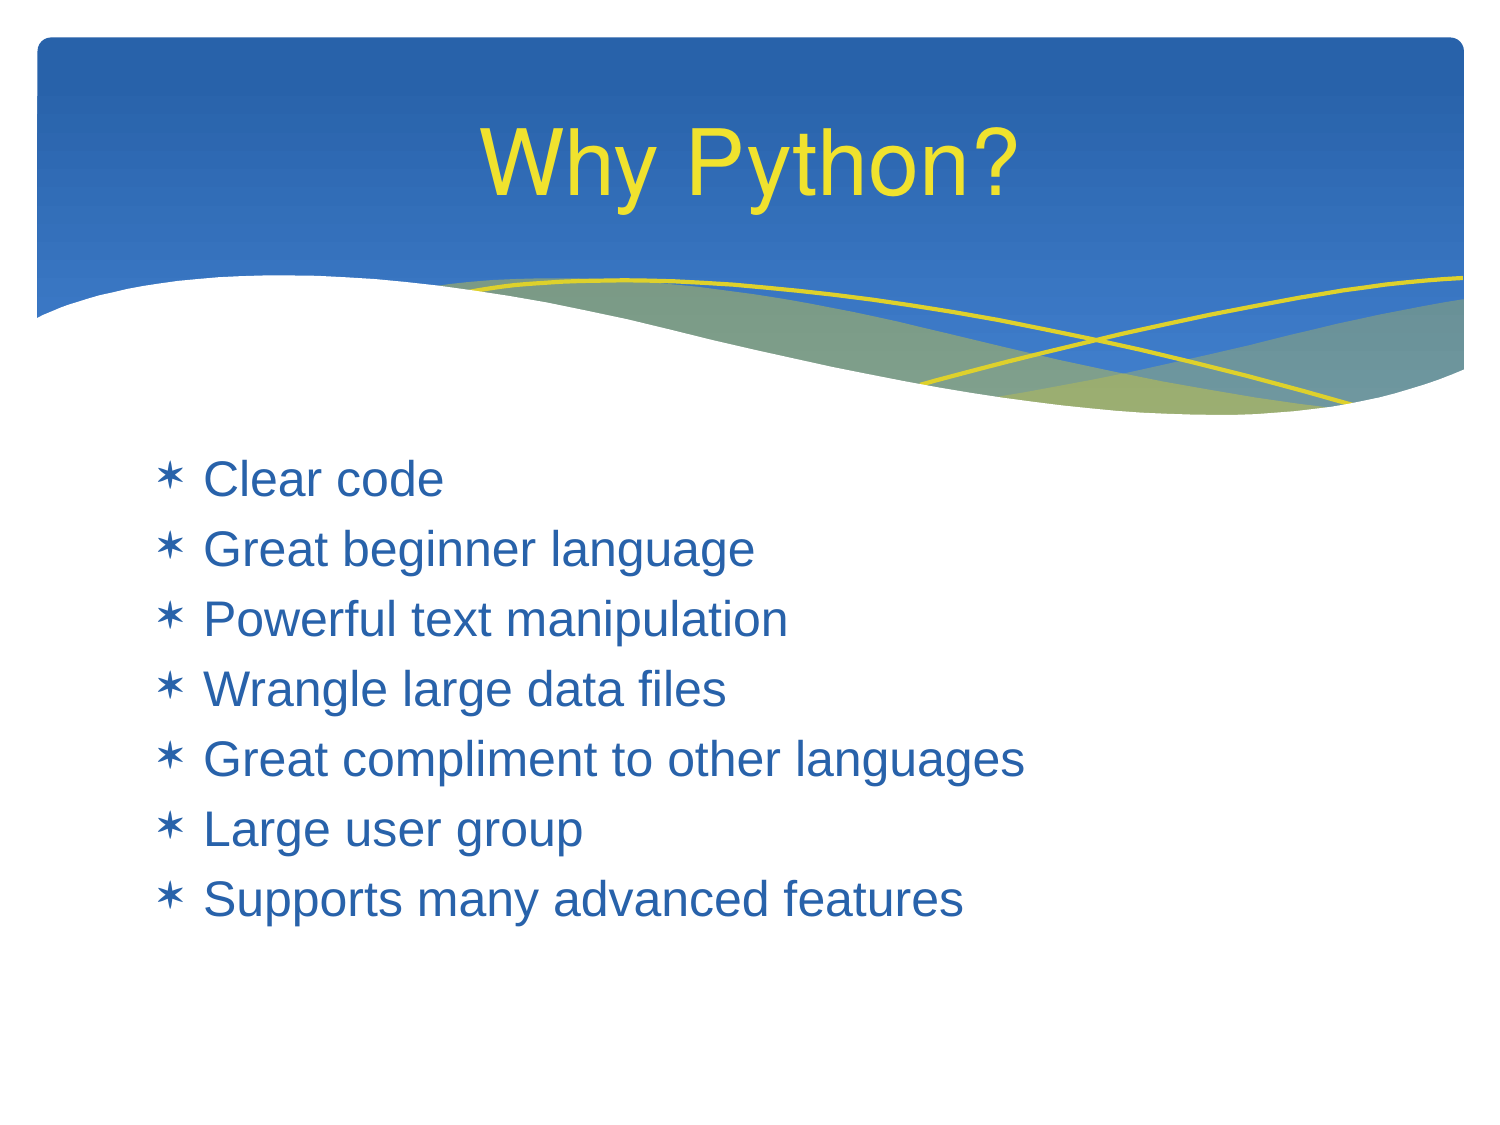

# Why Python?
Clear code
Great beginner language
Powerful text manipulation
Wrangle large data files
Great compliment to other languages
Large user group
Supports many advanced features